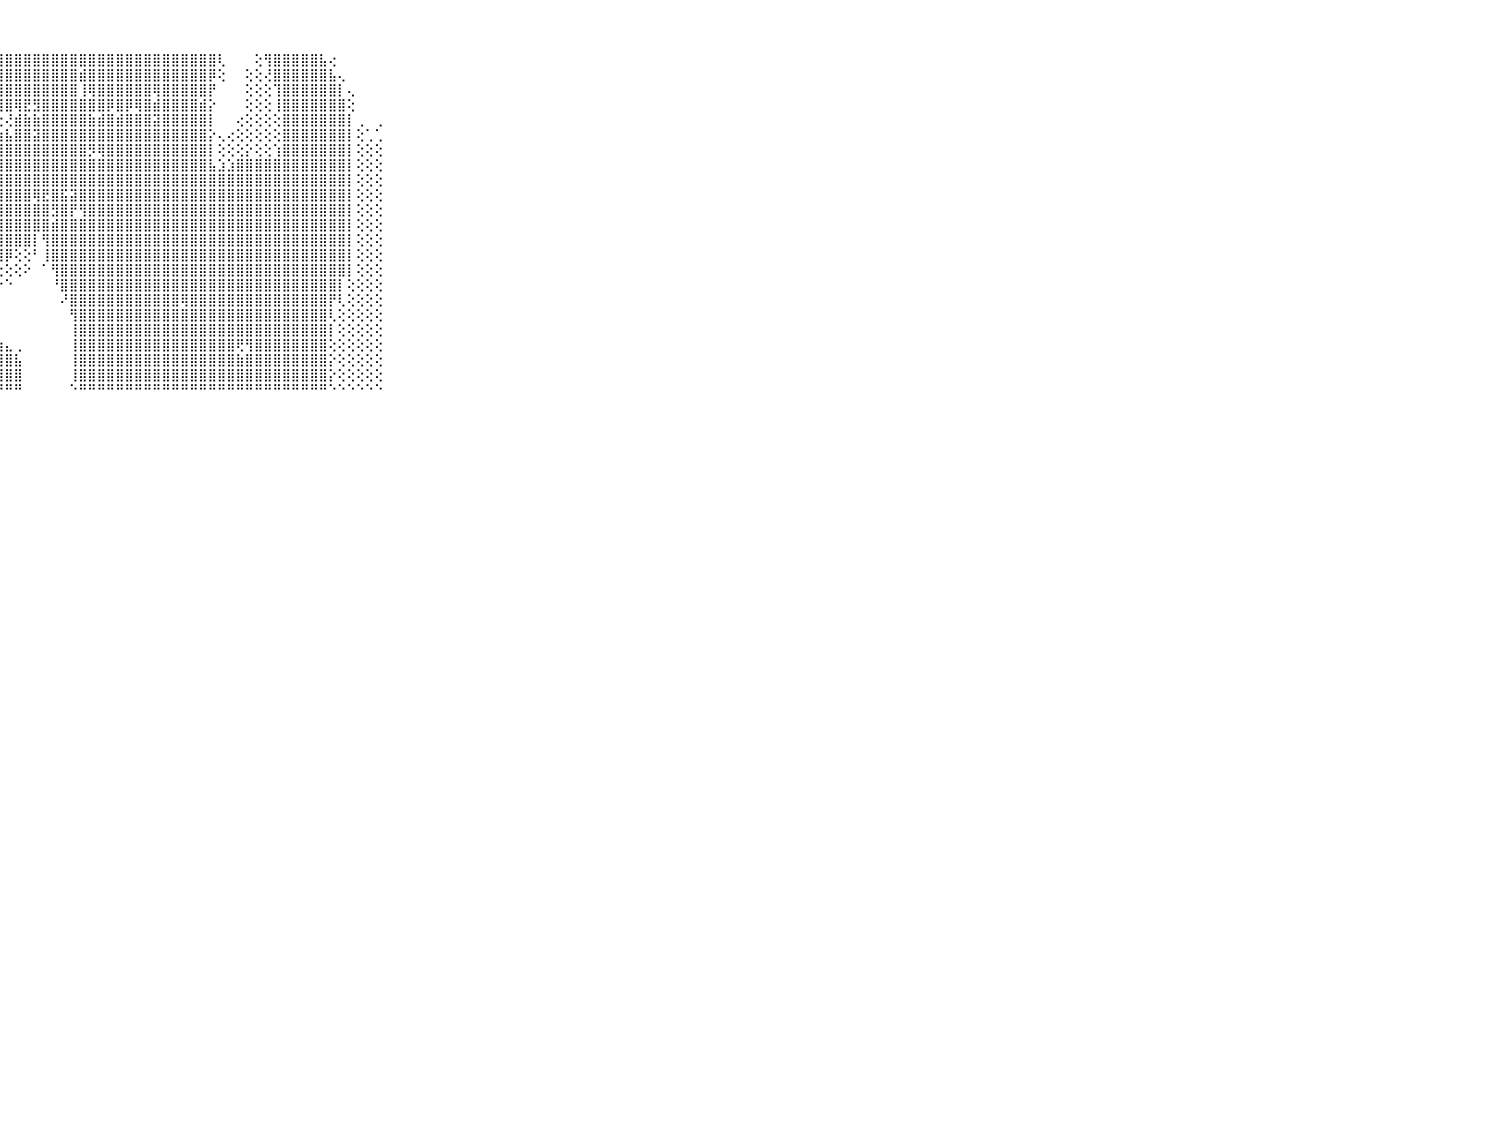

⠀⠀⠀⠀⠀⠀⠀⠀⠀⠀⠀⣷⣞⢇⠕⠕⠜⠘⠘⢜⢝⢜⢝⢻⣿⣿⡿⣿⣿⣿⣿⣿⣿⣿⣿⣿⣿⣿⣿⣿⣿⣿⣿⣿⣿⣿⣿⣿⣿⣿⣿⢇⠀⠀⠀⢕⢻⣿⣿⣿⣿⣿⣧⢔⠀⠀⠀⠀⠀⠀⠀⠀⠀⠀⠀⠀⠀⠀⠀⠀⠀
⠀⠀⠀⠀⠀⠀⠀⠀⠀⠀⠀⠑⠁⢀⢄⢔⠔⠔⢕⢱⣵⡕⣿⣷⣿⡝⢻⣿⣿⣿⣿⣿⣿⣿⣿⣿⣾⣿⣿⣿⣿⣿⣿⣿⣿⣿⣿⣿⣿⣿⡿⢕⠀⠀⢕⢕⢜⣿⣿⣿⣿⣿⣿⣧⢄⠀⠀⠀⠀⠀⠀⠀⠀⠀⠀⠀⠀⠀⠀⠀⠀
⠀⠀⠀⠀⠀⠀⠀⠀⠀⠀⠀⢀⢔⠕⠁⠀⢄⢄⢔⢜⢏⢕⢕⢝⢝⢿⢟⣿⣿⣿⣿⣿⣿⣿⣿⣿⢸⢿⣿⣿⣿⣿⣿⣿⢿⣿⣿⣿⣿⣿⡟⠀⠀⠀⢕⢕⢕⢹⣿⣿⣿⣿⣿⣿⡇⢄⠀⠀⠀⠀⠀⠀⠀⠀⠀⠀⠀⠀⠀⠀⠀
⠀⠀⠀⠀⠀⠀⠀⠀⠀⠀⠀⠁⠄⠀⠀⠀⠑⢕⣕⣵⣵⣷⣷⣧⡕⢕⢕⢸⣿⢿⣟⣻⣿⣿⣿⣿⣿⣿⣿⡿⣿⡿⢿⣿⣾⣿⣿⣿⣿⣾⡕⠀⠀⠀⢕⢕⢕⢸⣿⣿⣿⣿⣿⣿⣿⢕⠀⠀⠀⠀⠀⠀⠀⠀⠀⠀⠀⠀⠀⠀⠀
⠀⠀⠀⠀⠀⠀⠀⠀⠀⠀⠀⢄⠕⢀⢀⣔⣵⣾⣿⣿⣿⣿⣿⣿⣿⣧⢕⢕⢜⣾⣷⣷⣿⣿⣿⣿⣿⣷⣾⣿⣾⣿⣿⣿⣽⣿⣿⣿⣿⣿⡇⠀⠀⢔⢕⢕⢕⢕⣿⣿⣿⣿⣿⣿⣿⡇⢀⠀⢀⠀⠀⠀⠀⠀⠀⠀⠀⠀⠀⠀⠀
⠀⠀⠀⠀⠀⠀⠀⠀⠀⠀⠀⠔⢕⣵⣿⣿⣿⣿⣿⣿⣿⣿⣿⣿⣿⣿⣷⣷⣧⣿⣿⣽⣿⣿⣿⣿⣿⣿⣿⣿⣿⣿⣿⣿⣿⣿⣿⣿⣿⣿⡕⢄⢔⢕⢕⢕⢕⢕⣿⣿⣿⣿⣿⣿⣿⡇⢕⢁⢁⠀⠀⠀⠀⠀⠀⠀⠀⠀⠀⠀⠀
⠀⠀⠀⠀⠀⠀⠀⠀⠀⠀⠀⠀⣾⣿⣿⣿⣿⣿⣿⣿⣿⢟⢟⣿⣿⣿⣿⣿⣿⣿⣿⣿⣿⣿⣿⣿⣿⡻⢿⣿⣿⣿⣿⣿⣿⣿⣿⣿⣿⣿⡇⢕⢕⢕⡕⢕⢕⢱⣿⣿⣿⣿⣿⣿⣿⡇⢕⢕⢕⠀⠀⠀⠀⠀⠀⠀⠀⠀⠀⠀⠀
⠀⠀⠀⠀⠀⠀⠀⠀⠀⠀⠀⠀⢸⣿⣿⣿⢿⢿⣿⣿⣧⣾⣯⣵⣾⣿⣿⣿⣿⣿⣿⣿⣿⣿⣿⣿⣿⣿⣿⣿⣿⣿⣿⣿⣿⣿⣿⣿⣿⣿⣧⣱⣱⣿⣿⣿⣿⣿⣿⣿⣿⣿⣿⣿⣿⡇⢕⢕⢕⠀⠀⠀⠀⠀⠀⠀⠀⠀⠀⠀⠀
⠀⠀⠀⠀⠀⠀⠀⠀⠀⠀⠀⢀⠑⢹⢏⣵⢷⢳⣾⣿⣿⣿⣿⣿⣿⣿⣿⣿⣿⣿⣿⣿⣿⣿⣿⣿⣿⣿⣿⣿⣿⣿⣿⣿⣿⣿⣿⣿⣿⣿⣿⣿⣿⣿⣿⣿⣿⣿⣿⣿⣿⣿⣿⣿⣿⡇⢕⢕⢕⠀⠀⠀⠀⠀⠀⠀⠀⠀⠀⠀⠀
⠀⠀⠀⠀⠀⠀⠀⠀⠀⠀⠀⢕⢄⢕⢸⣵⣿⣿⣿⣿⣿⣿⢿⣿⣿⣿⣿⣿⣿⣿⣿⢿⣟⣿⣯⣽⣿⣿⣿⣿⣿⣿⣿⣿⣿⣿⣿⣿⣿⣿⣿⣿⣿⣿⣿⣿⣿⣿⣿⣿⣿⣿⣿⣿⣿⡇⢕⢕⢕⠀⠀⠀⠀⠀⠀⠀⠀⠀⠀⠀⠀
⠀⠀⠀⠀⠀⠀⠀⠀⠀⠀⠀⢕⢞⢣⢸⣿⣿⣿⣿⣇⣵⣵⣿⣿⣿⢿⣿⣿⣿⣿⣿⣿⣿⣻⣿⡟⢻⣿⣿⣿⣿⣿⣿⣿⣿⣿⣿⣿⣿⣿⣿⣿⣿⣿⣿⣿⣿⣿⣿⣿⣿⣿⣿⣿⣿⡇⢕⢕⢕⠀⠀⠀⠀⠀⠀⠀⠀⠀⠀⠀⠀
⠀⠀⠀⠀⠀⠀⠀⠀⠀⠀⠀⣕⣕⣱⢷⣞⢿⣿⣿⣿⡿⢟⣽⢷⣇⣼⣿⣿⣿⣿⣿⣿⣿⣾⣿⣿⣿⣿⣿⣿⣿⣿⣿⣿⣿⣿⣿⣿⣿⣿⣿⣿⣿⣿⣿⣿⣿⣿⣿⣿⣿⣿⣿⣿⣿⡇⢕⢕⢕⠀⠀⠀⠀⠀⠀⠀⠀⠀⠀⠀⠀
⠀⠀⠀⠀⠀⠀⠀⠀⠀⠀⠀⢇⢝⢕⢝⢿⢷⢹⣿⣿⣧⣵⣷⣿⢿⣿⣿⣿⣿⣿⣿⡇⢻⣿⣿⣿⣿⣿⣿⣿⣿⣿⣿⣿⣿⣿⣿⣿⣿⣿⣿⣿⣿⣿⣿⣿⣿⣿⣿⣿⣿⣿⣿⣿⣿⡇⢕⢕⢕⠀⠀⠀⠀⠀⠀⠀⠀⠀⠀⠀⠀
⠀⠀⠀⠀⠀⠀⠀⠀⠀⠀⠀⣷⡷⣷⡿⢻⢿⣇⡝⢻⢿⣿⣿⣷⣿⣿⣿⣿⡿⢕⢕⠃⢸⣿⣿⣿⣿⣿⣿⣿⣿⣿⣿⣿⣿⣿⣿⣿⣿⣿⣿⣿⣿⣿⣿⣿⣿⣿⣿⣿⣿⣿⣿⣿⣿⡇⢕⢕⢕⠀⠀⠀⠀⠀⠀⠀⠀⠀⠀⠀⠀
⠀⠀⠀⠀⠀⠀⠀⠀⠀⠀⠀⣧⣽⣿⣇⣵⣽⣿⣿⡇⠜⢏⢟⢟⢟⢏⢝⢕⢕⢕⠕⠀⠁⢻⣿⣿⣿⣿⣿⣿⣿⣿⣿⣿⣿⣿⣿⣿⣿⣿⣿⣿⣿⣿⣿⣿⣿⣿⣿⣿⣿⣿⣿⣿⣿⡇⢕⢕⢕⠀⠀⠀⠀⠀⠀⠀⠀⠀⠀⠀⠀
⠀⠀⠀⠀⠀⠀⠀⠀⠀⠀⠀⡿⣿⣿⣿⣿⣿⣿⣿⣿⣧⢀⠁⠁⠑⠑⠑⠑⠑⠀⠀⠀⠀⠘⣿⣿⣿⣿⣿⣿⣿⣿⣿⣿⣿⣿⣿⣿⣿⣿⣿⣿⣿⣿⣿⣿⣿⣿⣿⣿⣿⣿⣿⣿⡇⢕⢕⢕⢕⠀⠀⠀⠀⠀⠀⠀⠀⠀⠀⠀⠀
⠀⠀⠀⠀⠀⠀⠀⠀⠀⠀⠀⣵⣾⣿⣿⣿⣿⣿⣿⣿⣿⣷⡀⠀⠀⠀⠀⠀⠀⠀⠀⠀⠀⠀⠜⣿⣿⣿⣿⣿⣿⣿⣿⣿⣿⣿⣿⢿⣿⣿⣿⣿⣿⣿⣿⣿⣿⣿⣿⣿⣿⣿⣿⡟⢇⢕⢕⢕⢕⠀⠀⠀⠀⠀⠀⠀⠀⠀⠀⠀⠀
⠀⠀⠀⠀⠀⠀⠀⠀⠀⠀⠀⣿⣿⣿⣿⣿⣿⣿⣿⣿⣿⣿⡇⠀⠀⠀⠀⠀⠀⠀⠀⠀⠀⠀⠀⢻⣿⣿⣿⣿⣿⣿⣿⣿⣿⣿⣿⣿⣿⣿⣿⣿⣿⣿⣿⣿⣿⣿⣿⣿⣿⣿⣿⢇⢕⢕⢕⢕⢕⠀⠀⠀⠀⠀⠀⠀⠀⠀⠀⠀⠀
⠀⠀⠀⠀⠀⠀⠀⠀⠀⠀⠀⣿⣿⣿⣿⣿⣿⣿⣿⣿⣿⣿⣿⣦⣄⢀⠀⠀⠀⠀⠀⠀⠀⠀⠀⢸⣿⣿⣿⣿⣿⣿⣿⣿⣿⣿⣿⣿⣿⣿⣿⣿⣿⣿⣿⣿⣿⣿⣿⣿⣿⣿⣿⡇⢕⢕⢕⢕⢕⠀⠀⠀⠀⠀⠀⠀⠀⠀⠀⠀⠀
⠀⠀⠀⠀⠀⠀⠀⠀⠀⠀⠀⣿⣿⣿⣿⣿⣿⣿⣿⣿⣿⣿⣿⢿⢿⣿⣷⣴⣄⢀⠀⠀⠀⠀⠀⢸⣿⣿⣿⣿⣿⣿⣿⣿⣿⣿⣿⣿⣿⣿⣿⣿⣿⢟⢻⣿⣿⣿⣿⣿⣿⣿⣿⢕⢕⢕⢕⢕⢕⠀⠀⠀⠀⠀⠀⠀⠀⠀⠀⠀⠀
⠀⠀⠀⠀⠀⠀⠀⠀⠀⠀⠀⣿⣿⣿⣿⣿⣿⣿⣿⣿⣿⣿⣧⣼⣿⣿⣿⣿⣿⣧⠀⠀⠀⠀⠀⢸⣿⣿⣿⣿⣿⣿⣿⣿⣿⣿⣿⣿⣿⣿⣿⣿⣿⣷⣿⣿⣿⣿⣿⣿⣿⣿⣿⡕⢕⢕⢕⢕⢕⠀⠀⠀⠀⠀⠀⠀⠀⠀⠀⠀⠀
⠀⠀⠀⠀⠀⠀⠀⠀⠀⠀⠀⣿⣿⣿⣿⣿⣿⣿⣿⣿⣿⣿⣿⣿⣿⣿⣿⣿⣿⣿⠀⠀⠀⠀⠀⢸⣿⣿⣿⣿⣿⣿⣿⣿⣿⣿⣿⣿⣿⣿⣿⣿⣿⣿⣿⣿⣿⣿⣿⣿⣿⣿⣿⡕⢕⢕⢕⢕⢕⠀⠀⠀⠀⠀⠀⠀⠀⠀⠀⠀⠀
⠀⠀⠀⠀⠀⠀⠀⠀⠀⠀⠀⠛⠛⠛⠛⠛⠛⠛⠛⠛⠛⠛⠛⠛⠛⠛⠛⠛⠛⠛⠀⠀⠀⠀⠀⠑⠛⠛⠛⠛⠛⠛⠛⠛⠛⠛⠛⠛⠛⠛⠛⠛⠛⠛⠛⠛⠛⠛⠛⠛⠛⠛⠛⠑⠑⠑⠑⠑⠑⠀⠀⠀⠀⠀⠀⠀⠀⠀⠀⠀⠀